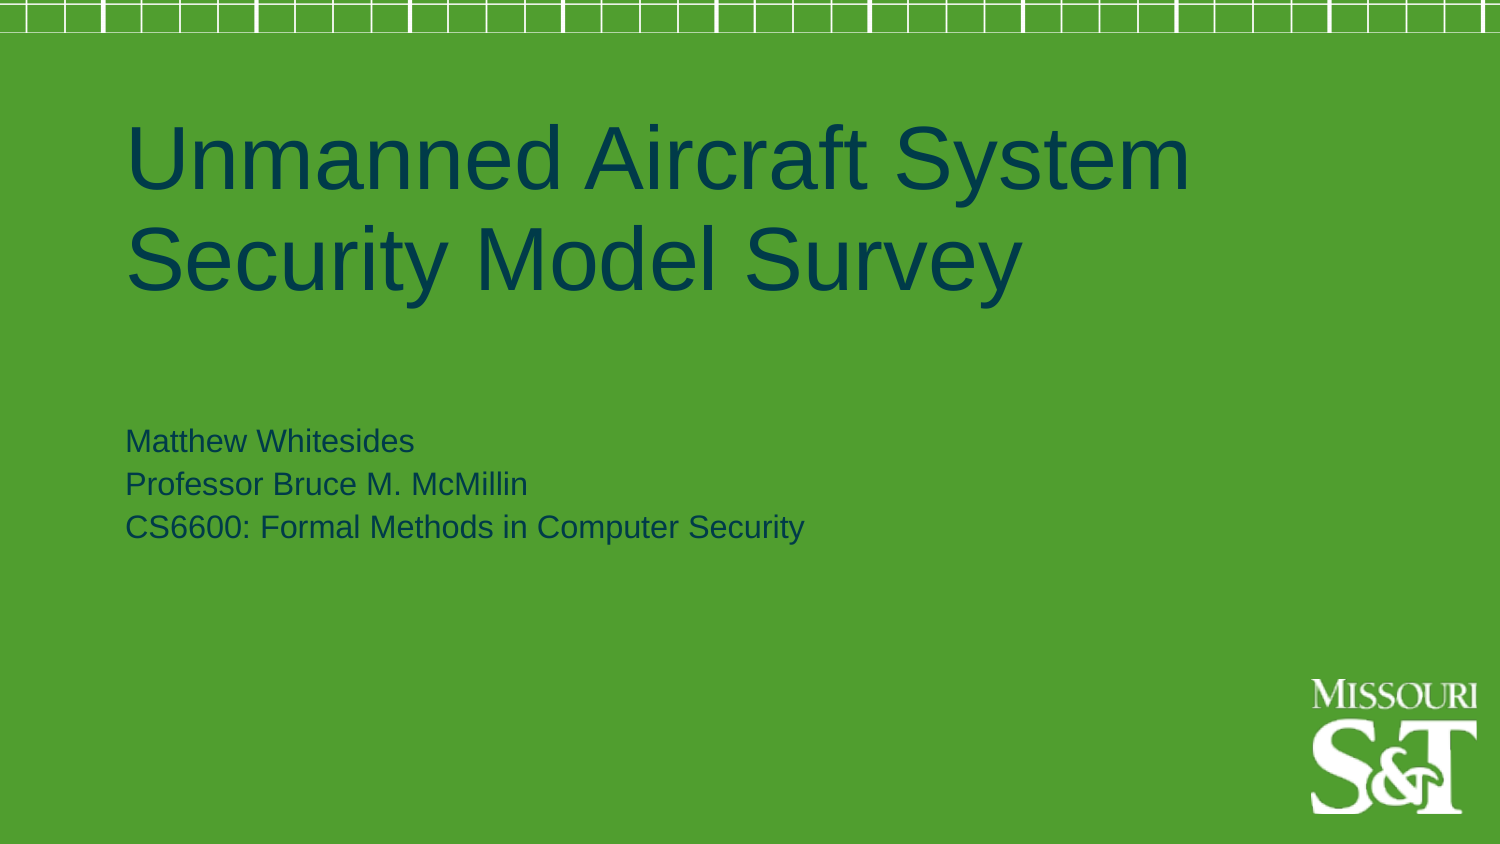

Unmanned Aircraft System Security Model Survey

Matthew Whitesides
Professor Bruce M. McMillin
CS6600: Formal Methods in Computer Security